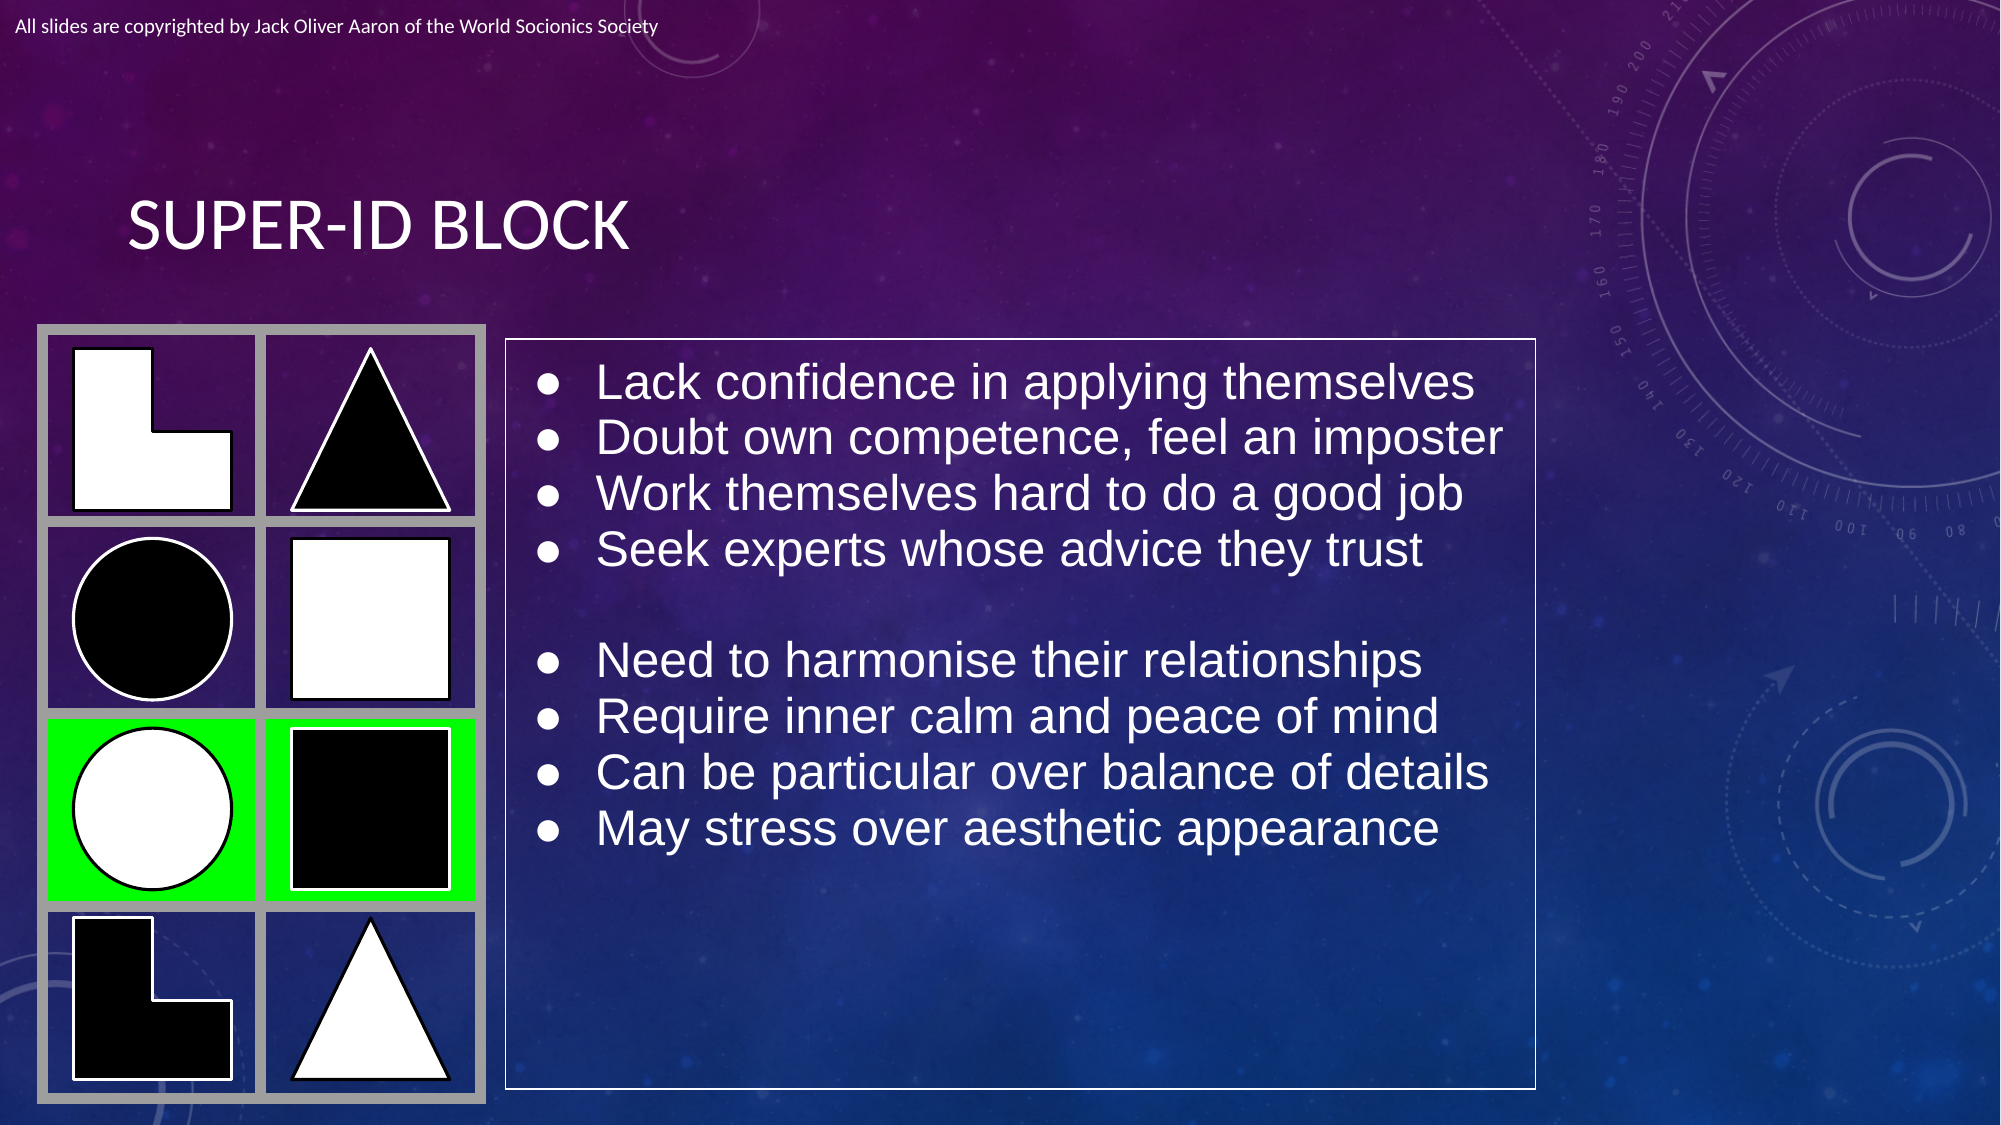

All slides are copyrighted by Jack Oliver Aaron of the World Socionics Society
# SUPER-ID BLOCK
|  |  |
| --- | --- |
|  |  |
|  |  |
|  |  |
| Lack confidence in applying themselves Doubt own competence, feel an imposter Work themselves hard to do a good job Seek experts whose advice they trust Need to harmonise their relationships Require inner calm and peace of mind Can be particular over balance of details May stress over aesthetic appearance |
| --- |